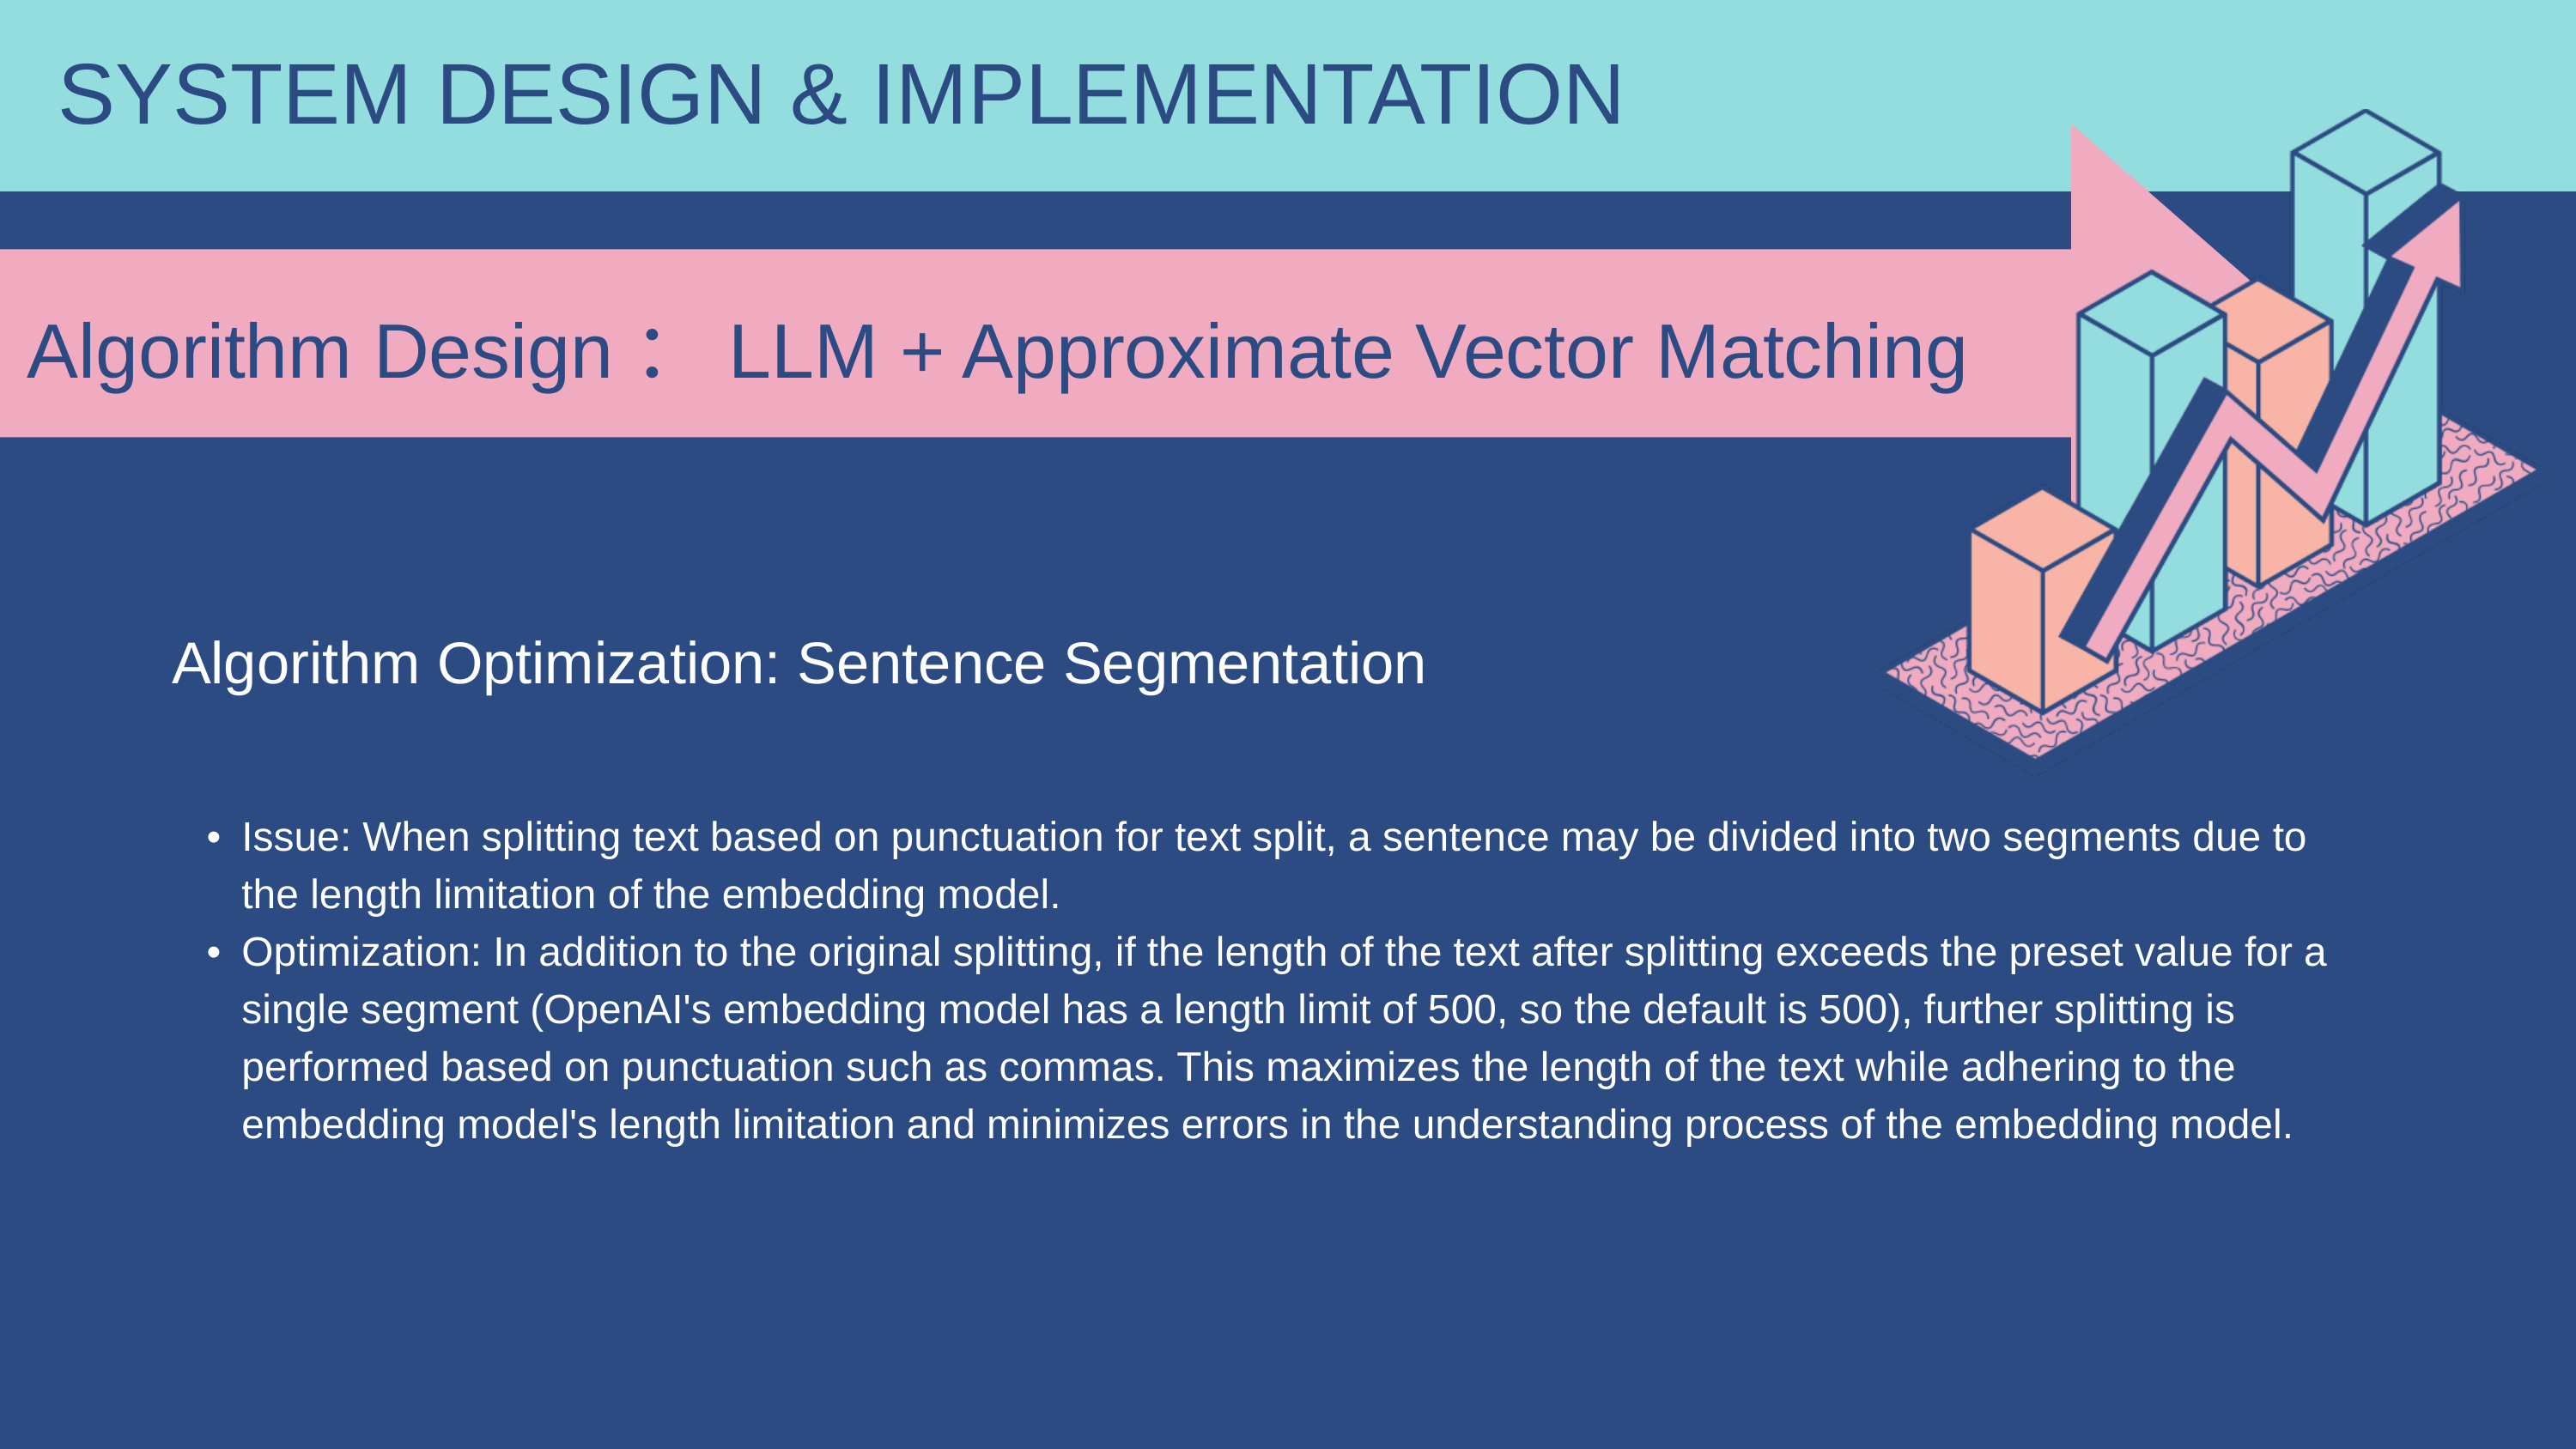

SYSTEM DESIGN & IMPLEMENTATION

Algorithm Design：LLM + Approximate Vector Matching
| Algorithm Optimization: Sentence Segmentation |
| --- |
| Issue: When splitting text based on punctuation for text split, a sentence may be divided into two segments due to the length limitation of the embedding model. Optimization: In addition to the original splitting, if the length of the text after splitting exceeds the preset value for a single segment (OpenAI's embedding model has a length limit of 500, so the default is 500), further splitting is performed based on punctuation such as commas. This maximizes the length of the text while adhering to the embedding model's length limitation and minimizes errors in the understanding process of the embedding model. |